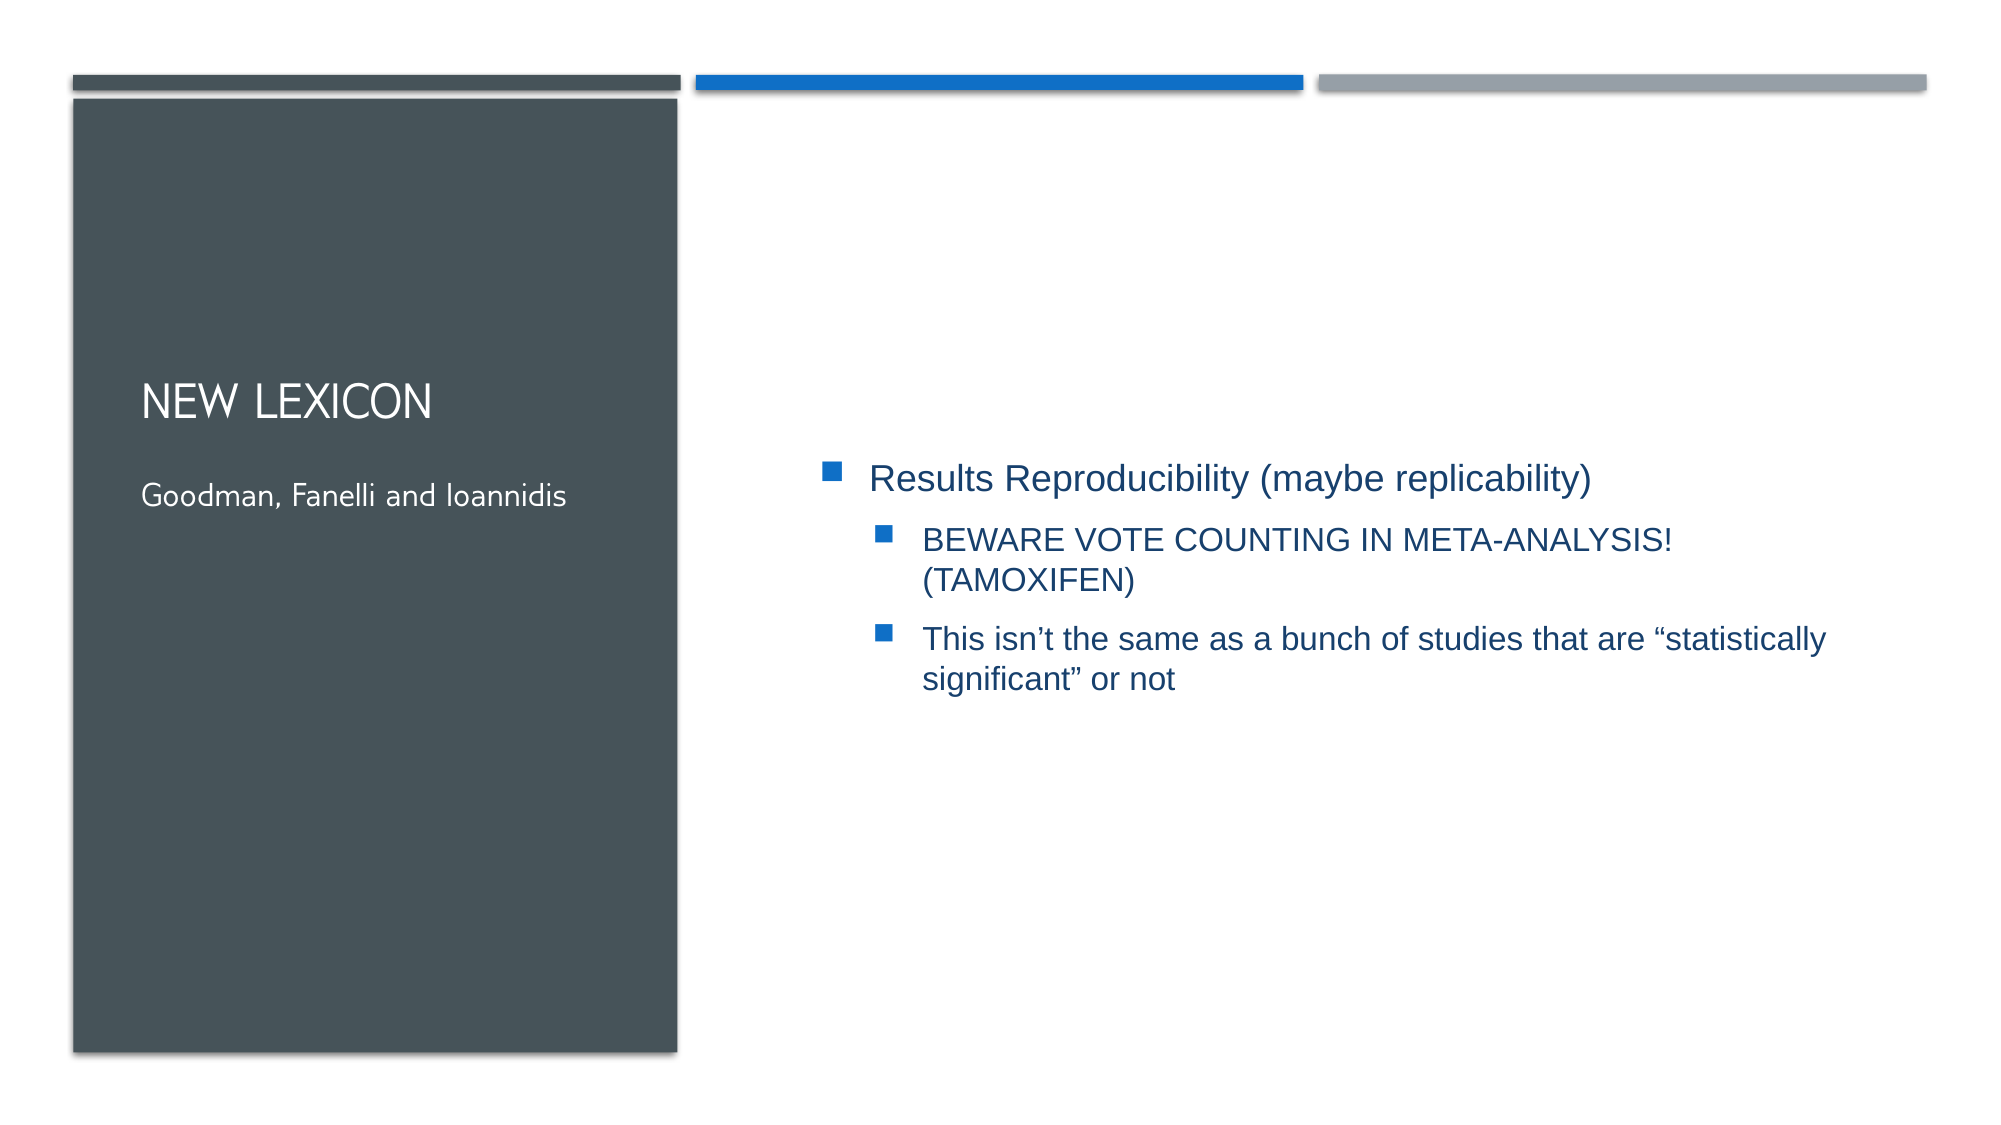

# New LEXICON
Results Reproducibility (maybe replicability)
BEWARE VOTE COUNTING IN META-ANALYSIS! (TAMOXIFEN)
This isn’t the same as a bunch of studies that are “statistically significant” or not
Goodman, Fanelli and Ioannidis